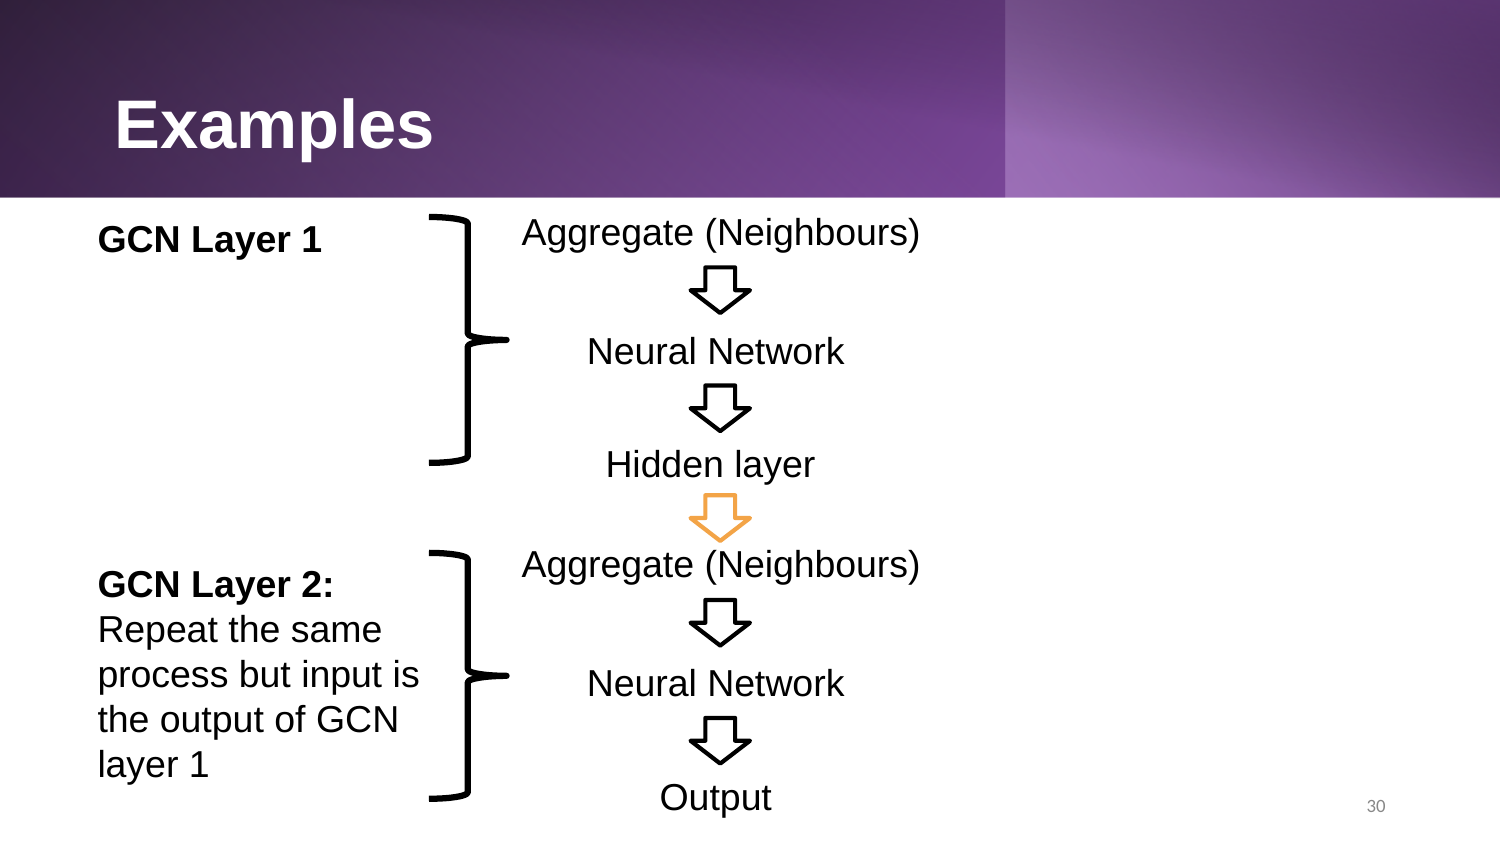

# Examples
Aggregate (Neighbours)
GCN Layer 1

Neural Network

Hidden layer

Aggregate (Neighbours)
GCN Layer 2: Repeat the same process but input is the output of GCN layer 1

Neural Network

Output
30